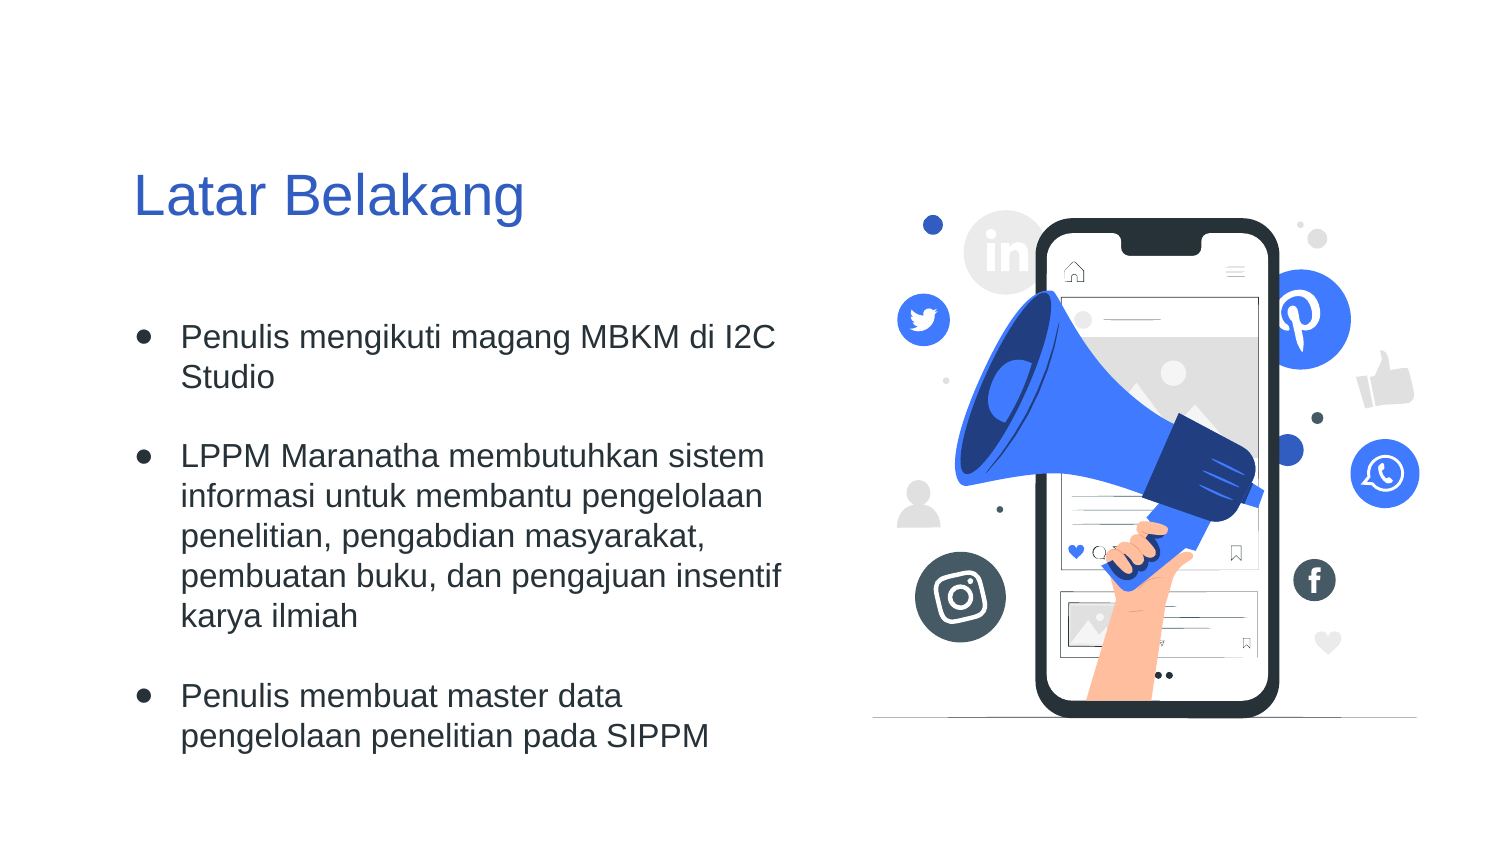

# Latar Belakang

Penulis mengikuti magang MBKM di I2C Studio

LPPM Maranatha membutuhkan sistem informasi untuk membantu pengelolaan penelitian, pengabdian masyarakat, pembuatan buku, dan pengajuan insentif karya ilmiah

Penulis membuat master data pengelolaan penelitian pada SIPPM